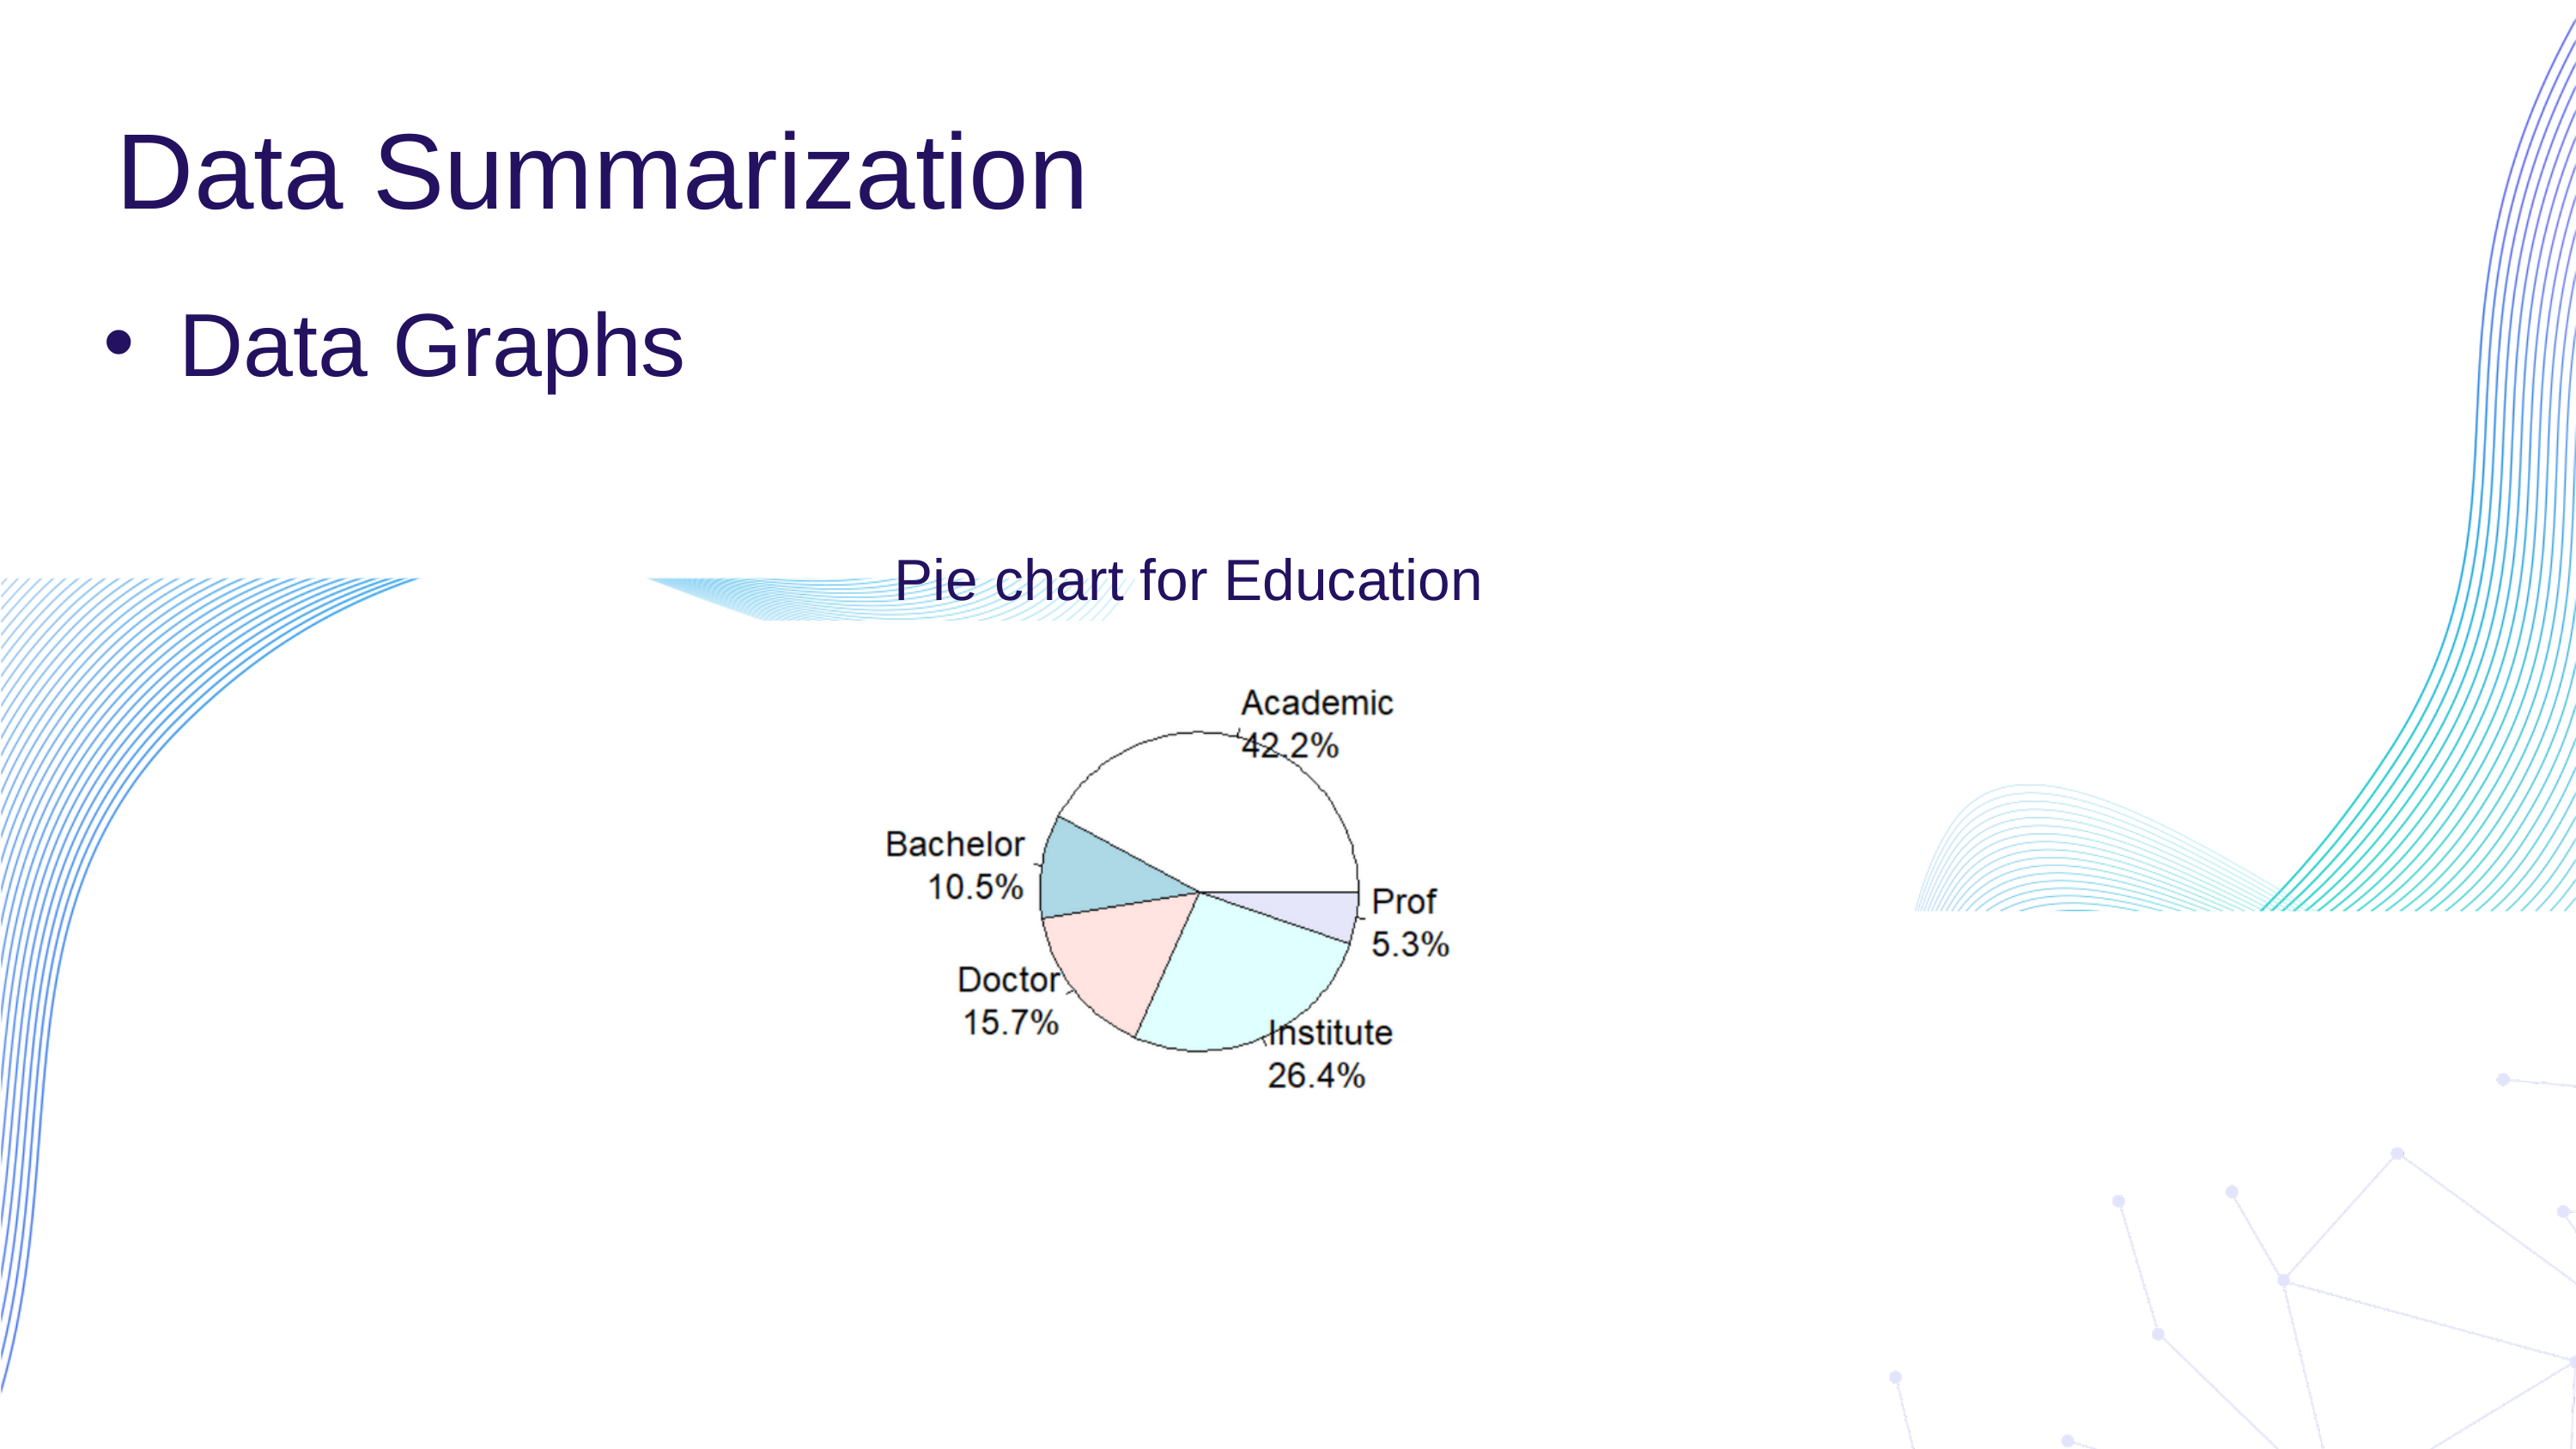

Data Summarization
Data Graphs
Pie chart for Education